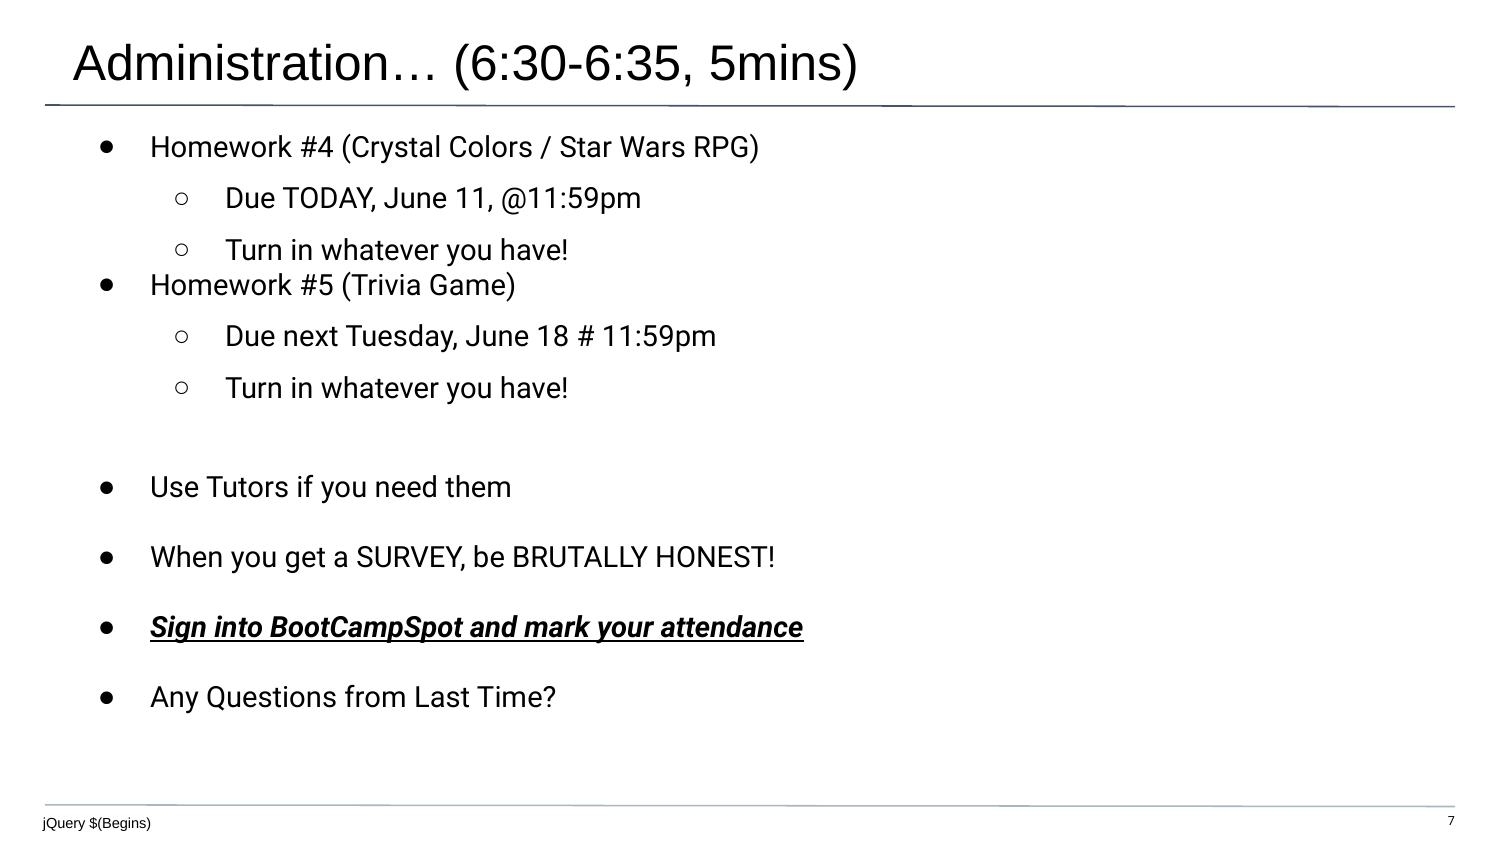

# Administration… (6:30-6:35, 5mins)
Homework #4 (Crystal Colors / Star Wars RPG)
Due TODAY, June 11, @11:59pm
Turn in whatever you have!
Homework #5 (Trivia Game)
Due next Tuesday, June 18 # 11:59pm
Turn in whatever you have!

Use Tutors if you need them

When you get a SURVEY, be BRUTALLY HONEST!

Sign into BootCampSpot and mark your attendance

Any Questions from Last Time?
jQuery $(Begins)